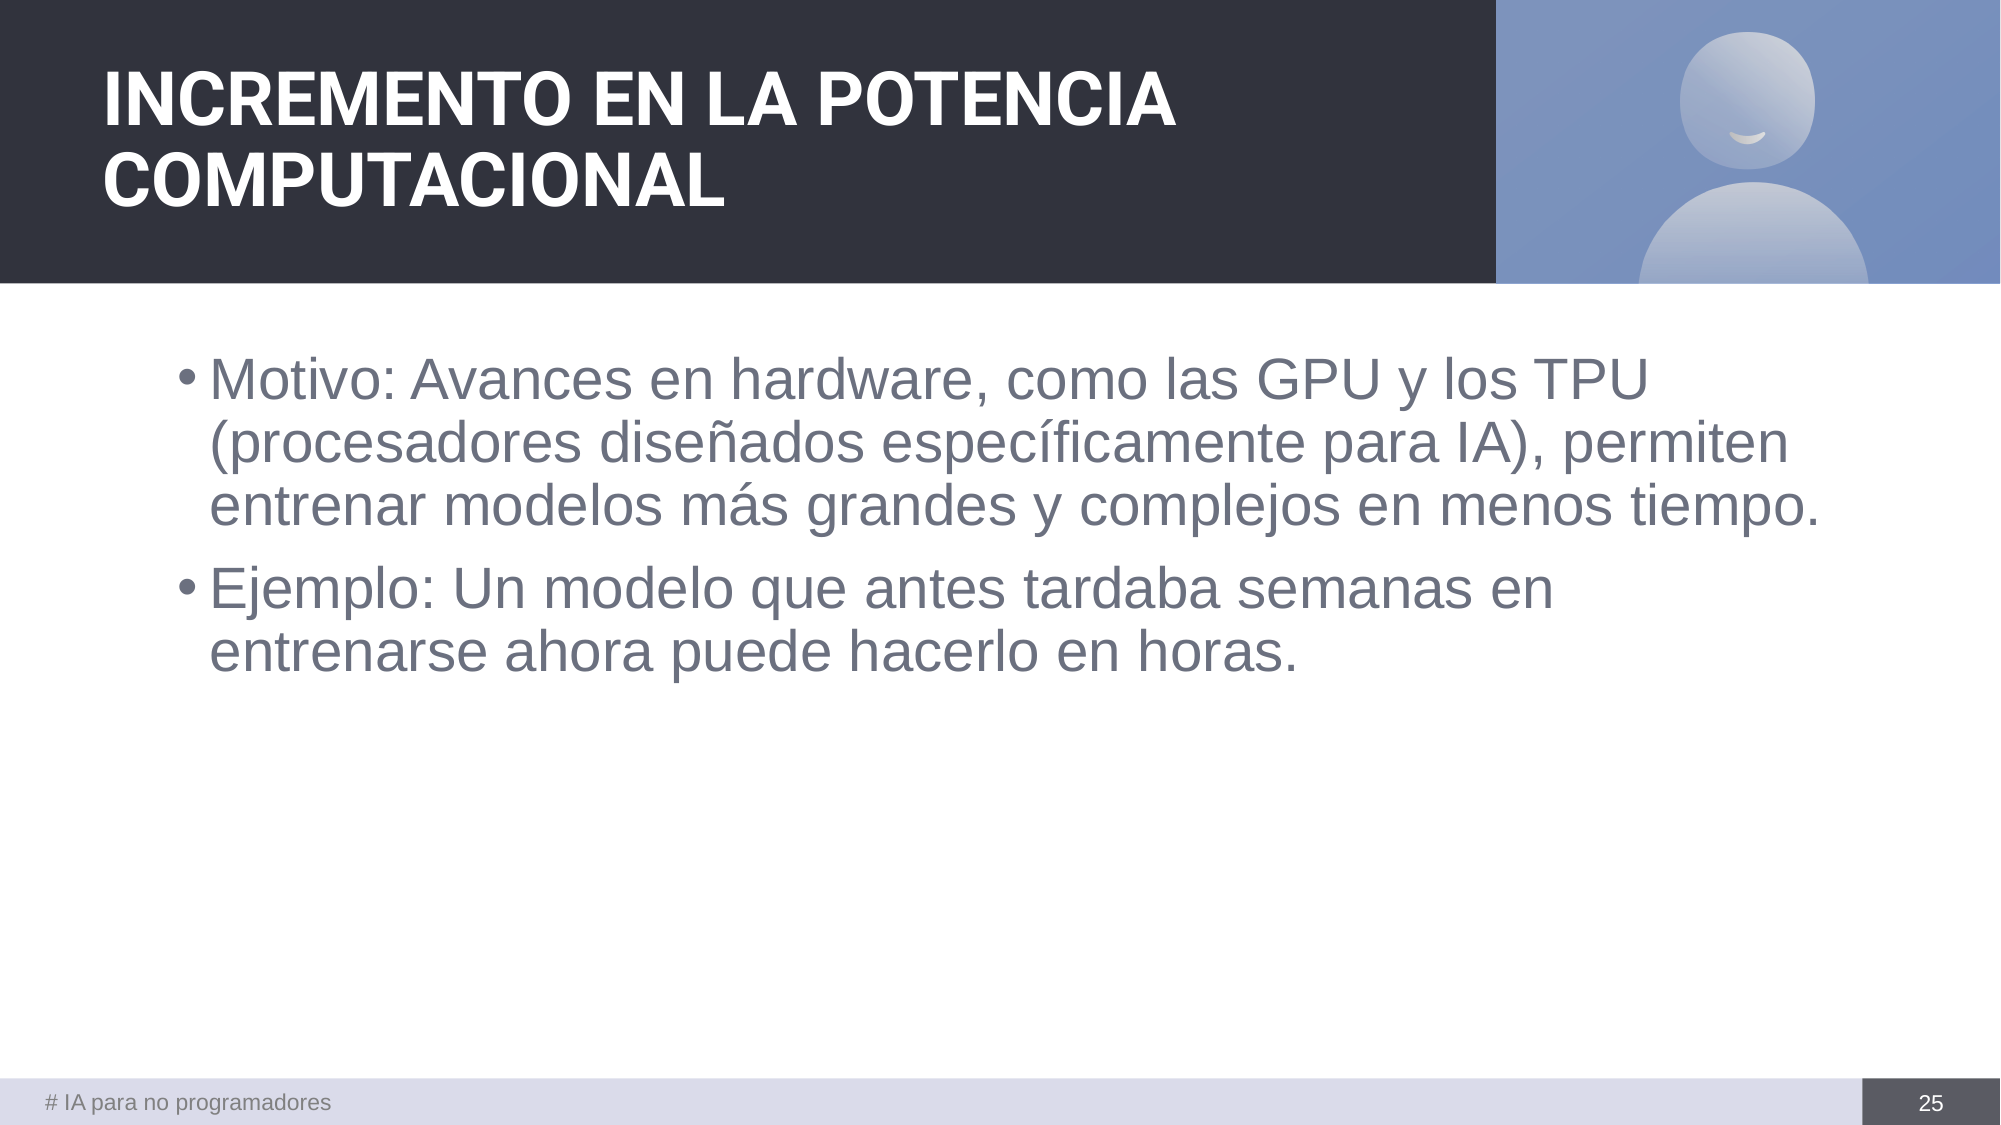

# INCREMENTO EN LA POTENCIA COMPUTACIONAL
Motivo: Avances en hardware, como las GPU y los TPU (procesadores diseñados específicamente para IA), permiten entrenar modelos más grandes y complejos en menos tiempo.
Ejemplo: Un modelo que antes tardaba semanas en entrenarse ahora puede hacerlo en horas.
# IA para no programadores
25